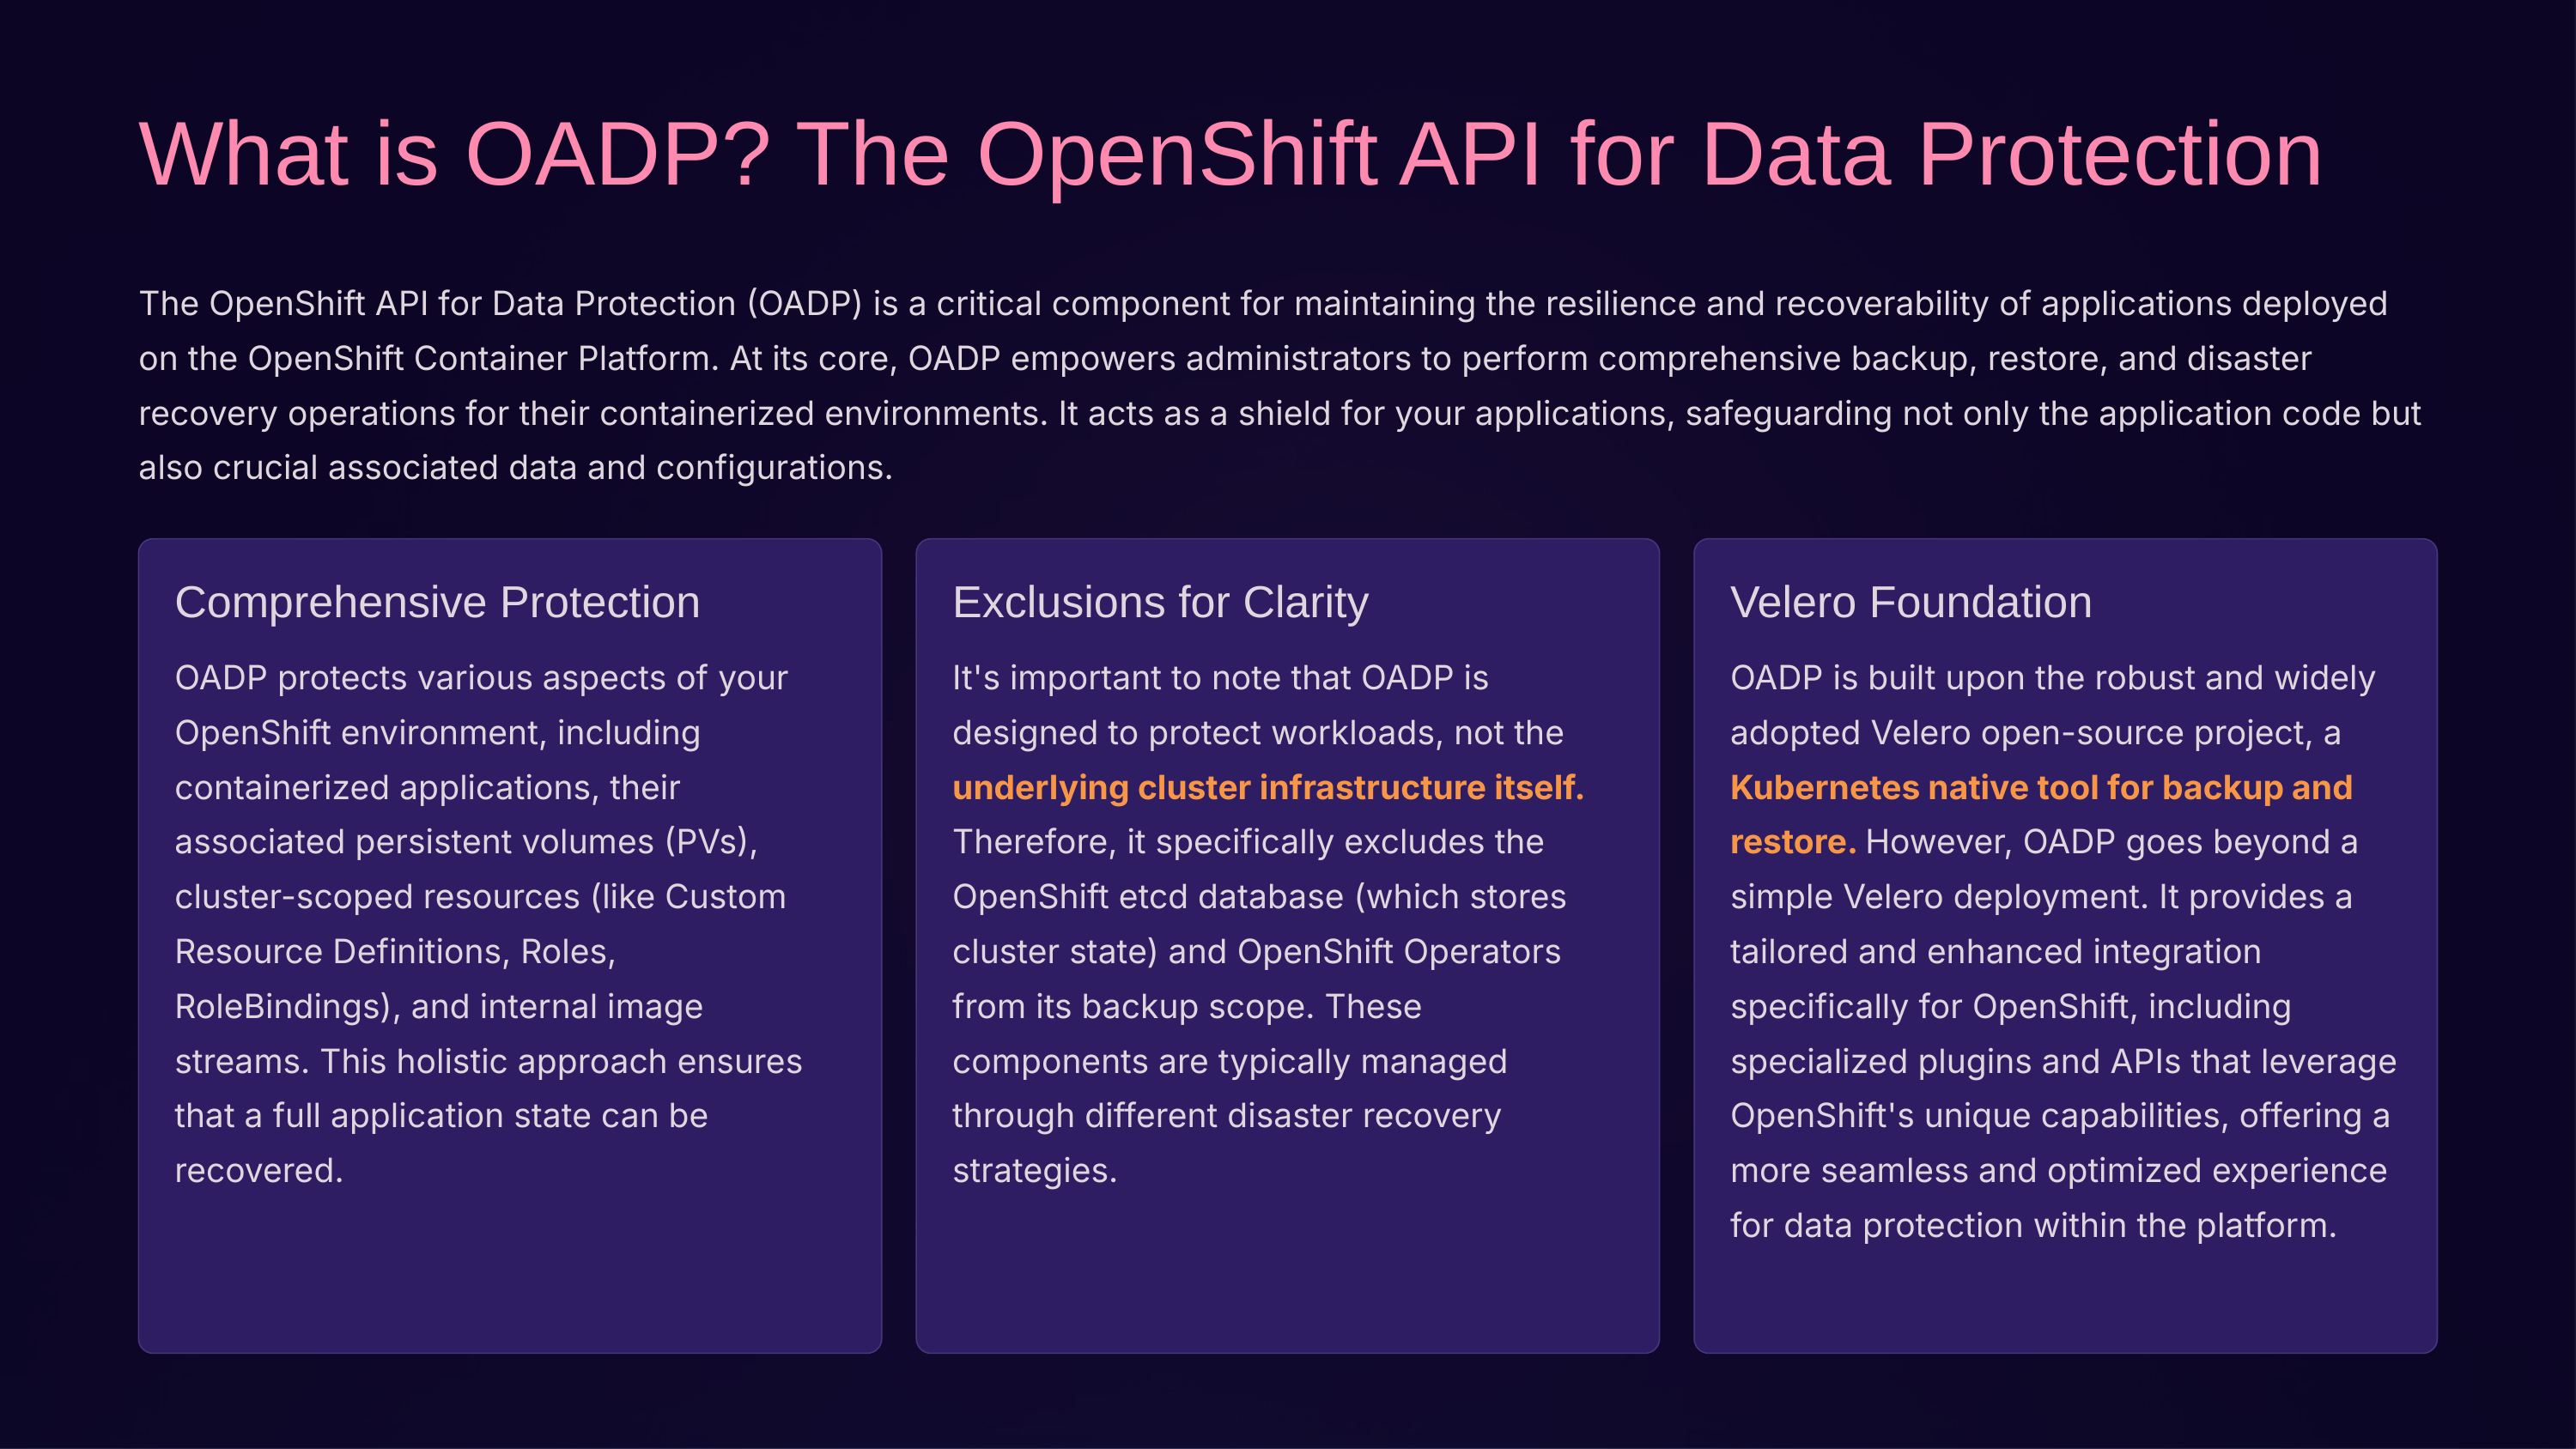

What is OADP? The OpenShift API for Data Protection
The OpenShift API for Data Protection (OADP) is a critical component for maintaining the resilience and recoverability of applications deployed on the OpenShift Container Platform. At its core, OADP empowers administrators to perform comprehensive backup, restore, and disaster recovery operations for their containerized environments. It acts as a shield for your applications, safeguarding not only the application code but also crucial associated data and configurations.

Comprehensive Protection
Exclusions for Clarity
Velero Foundation
OADP protects various aspects of your OpenShift environment, including containerized applications, their associated persistent volumes (PVs), cluster-scoped resources (like Custom Resource Definitions, Roles, RoleBindings), and internal image streams. This holistic approach ensures that a full application state can be recovered.
It's important to note that OADP is designed to protect workloads, not the underlying cluster infrastructure itself. Therefore, it specifically excludes the OpenShift etcd database (which stores cluster state) and OpenShift Operators from its backup scope. These components are typically managed through different disaster recovery strategies.
OADP is built upon the robust and widely adopted Velero open-source project, a Kubernetes native tool for backup and restore. However, OADP goes beyond a simple Velero deployment. It provides a tailored and enhanced integration specifically for OpenShift, including specialized plugins and APIs that leverage OpenShift's unique capabilities, offering a more seamless and optimized experience for data protection within the platform.